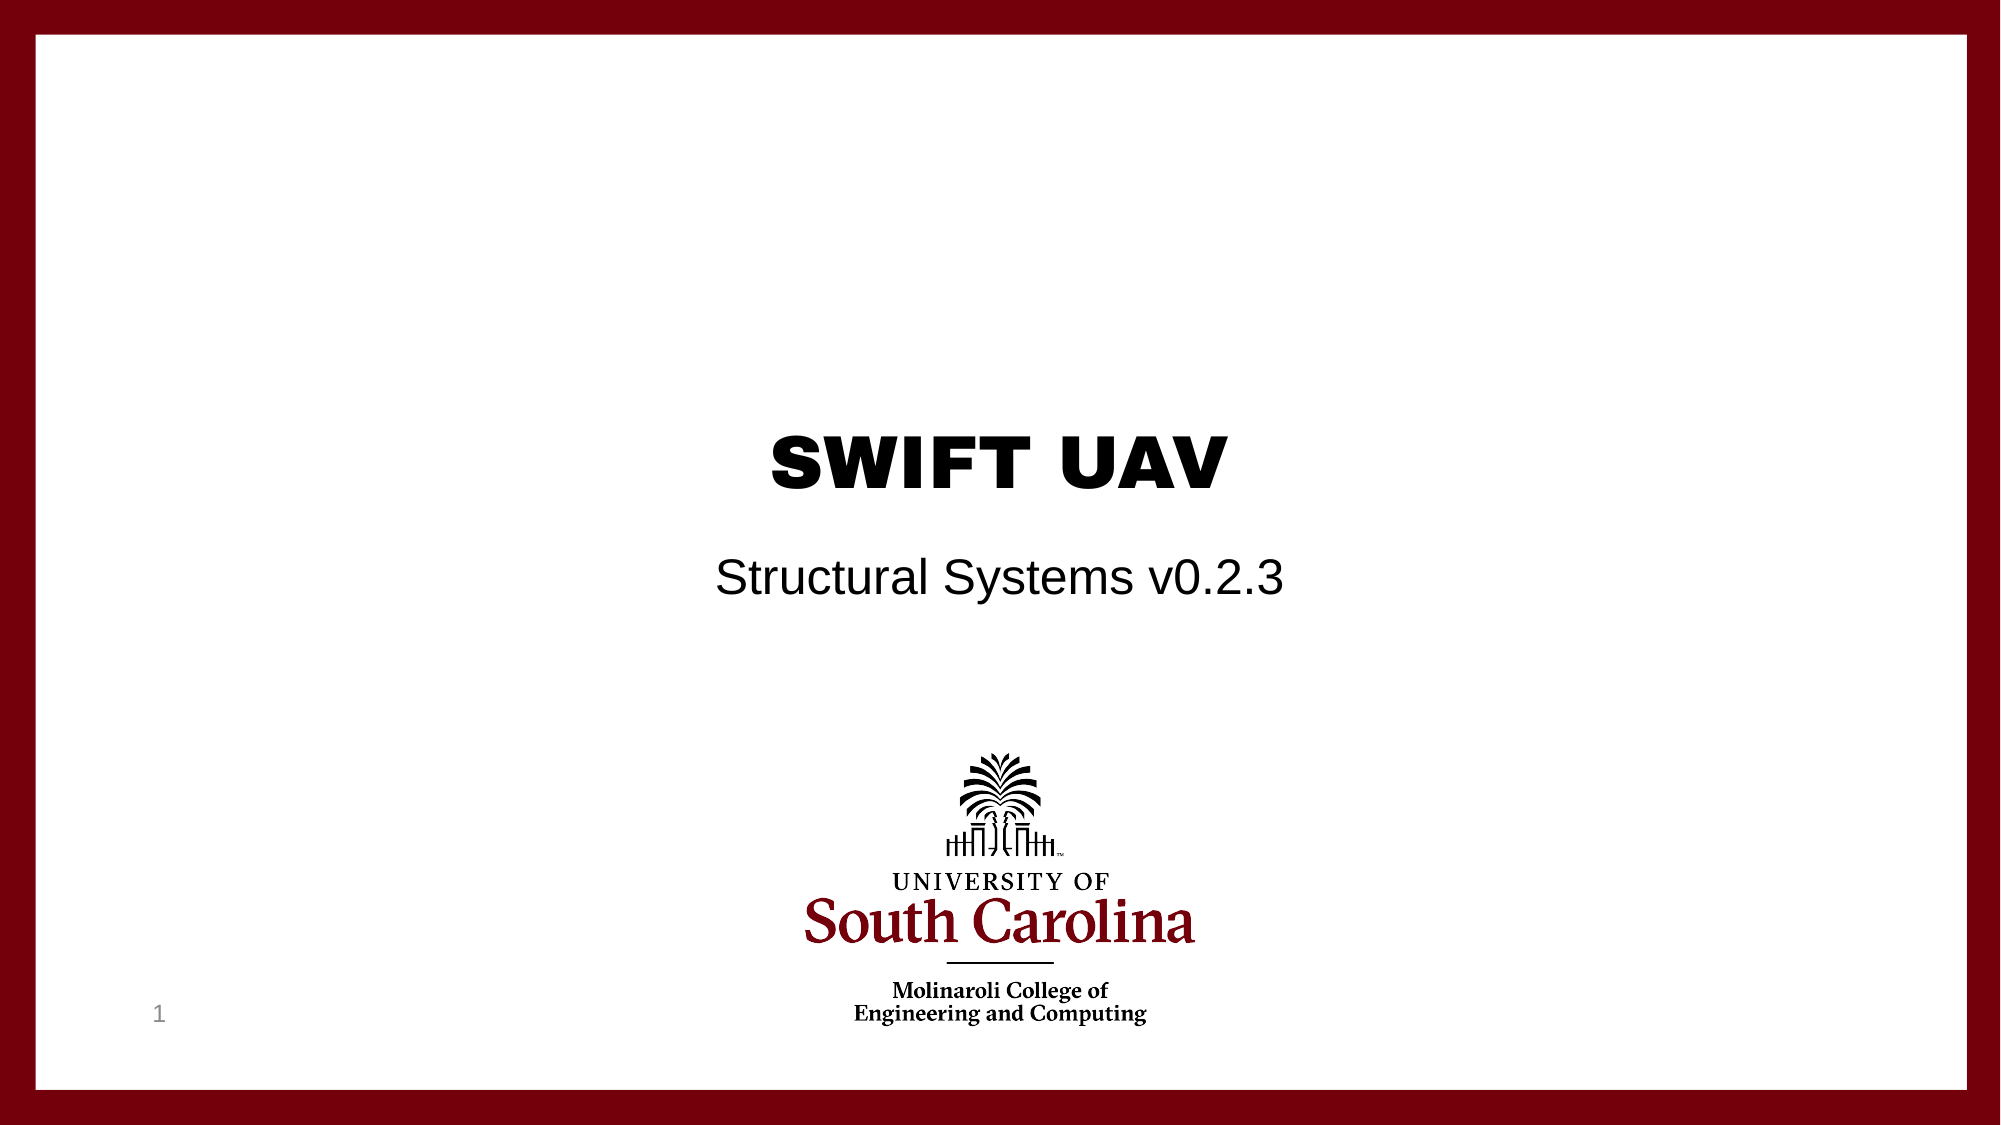

# SWIFT UAV
Structural Systems v0.2.3
1